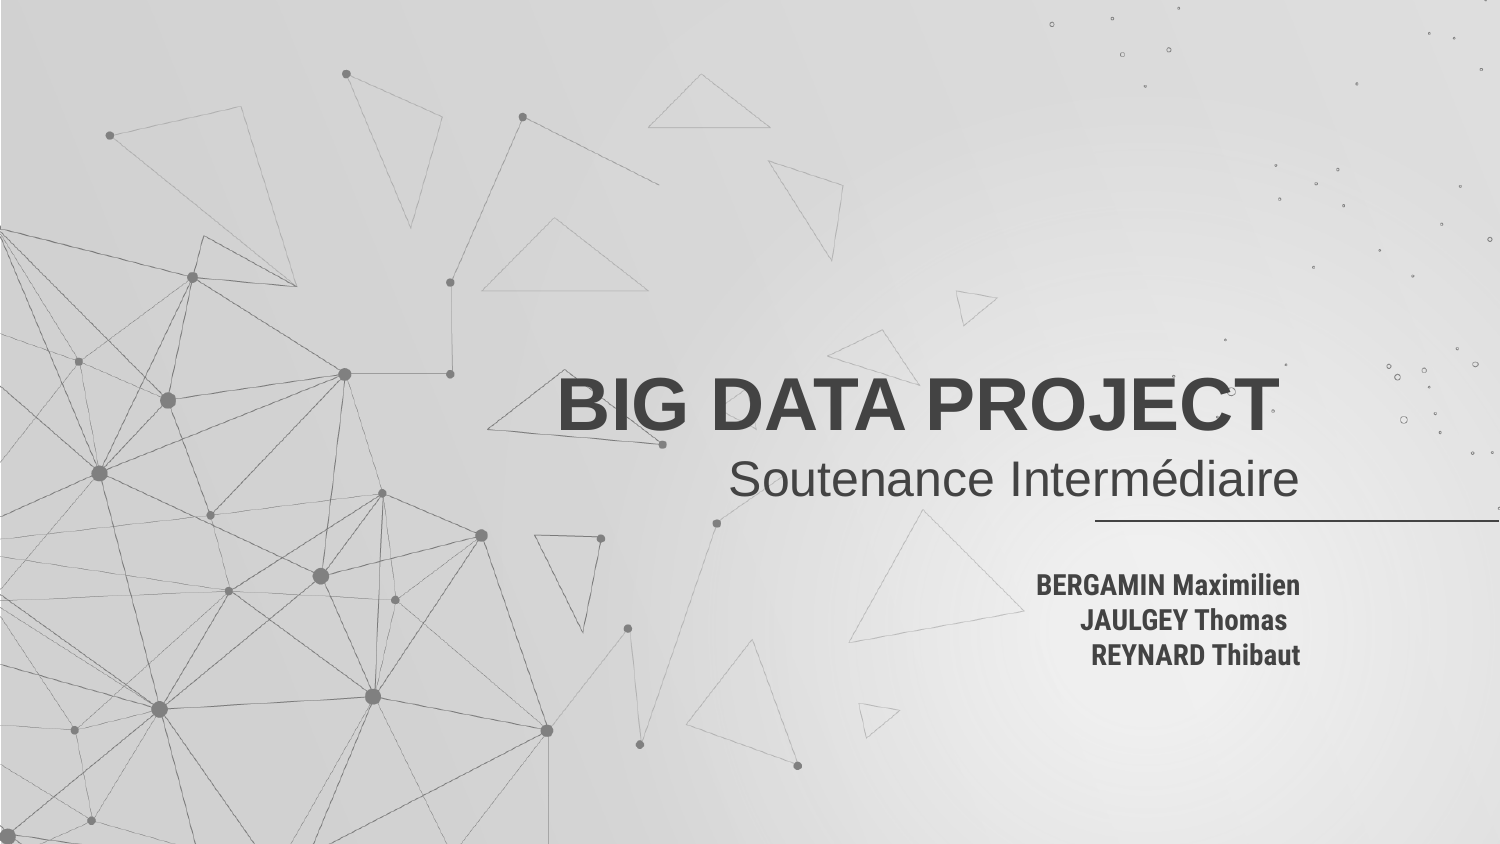

# BIG DATA PROJECT Soutenance Intermédiaire
BERGAMIN Maximilien
JAULGEY Thomas
REYNARD Thibaut